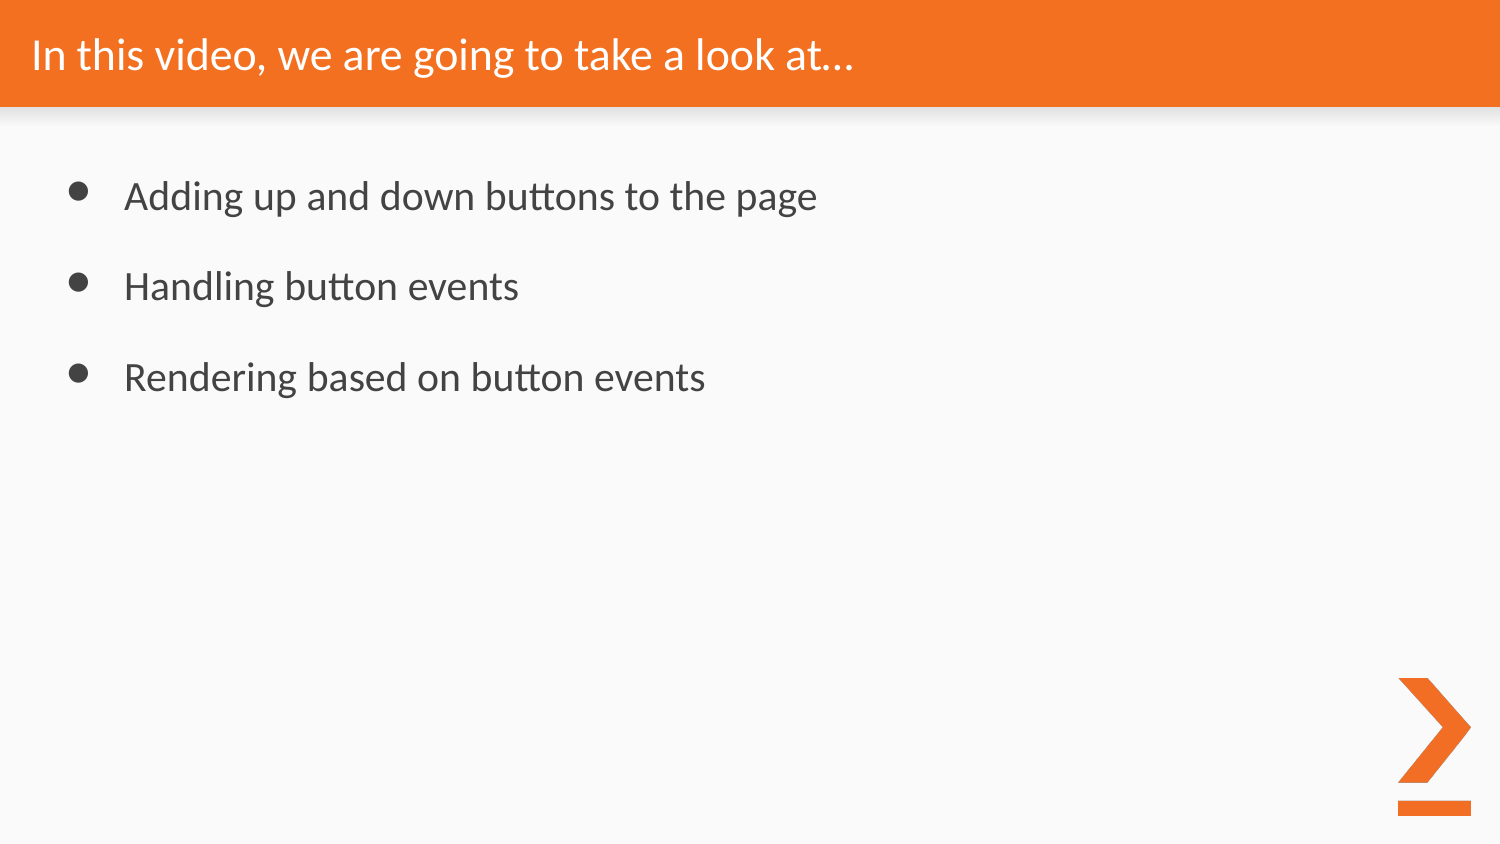

# In this video, we are going to take a look at…
Adding up and down buttons to the page
Handling button events
Rendering based on button events